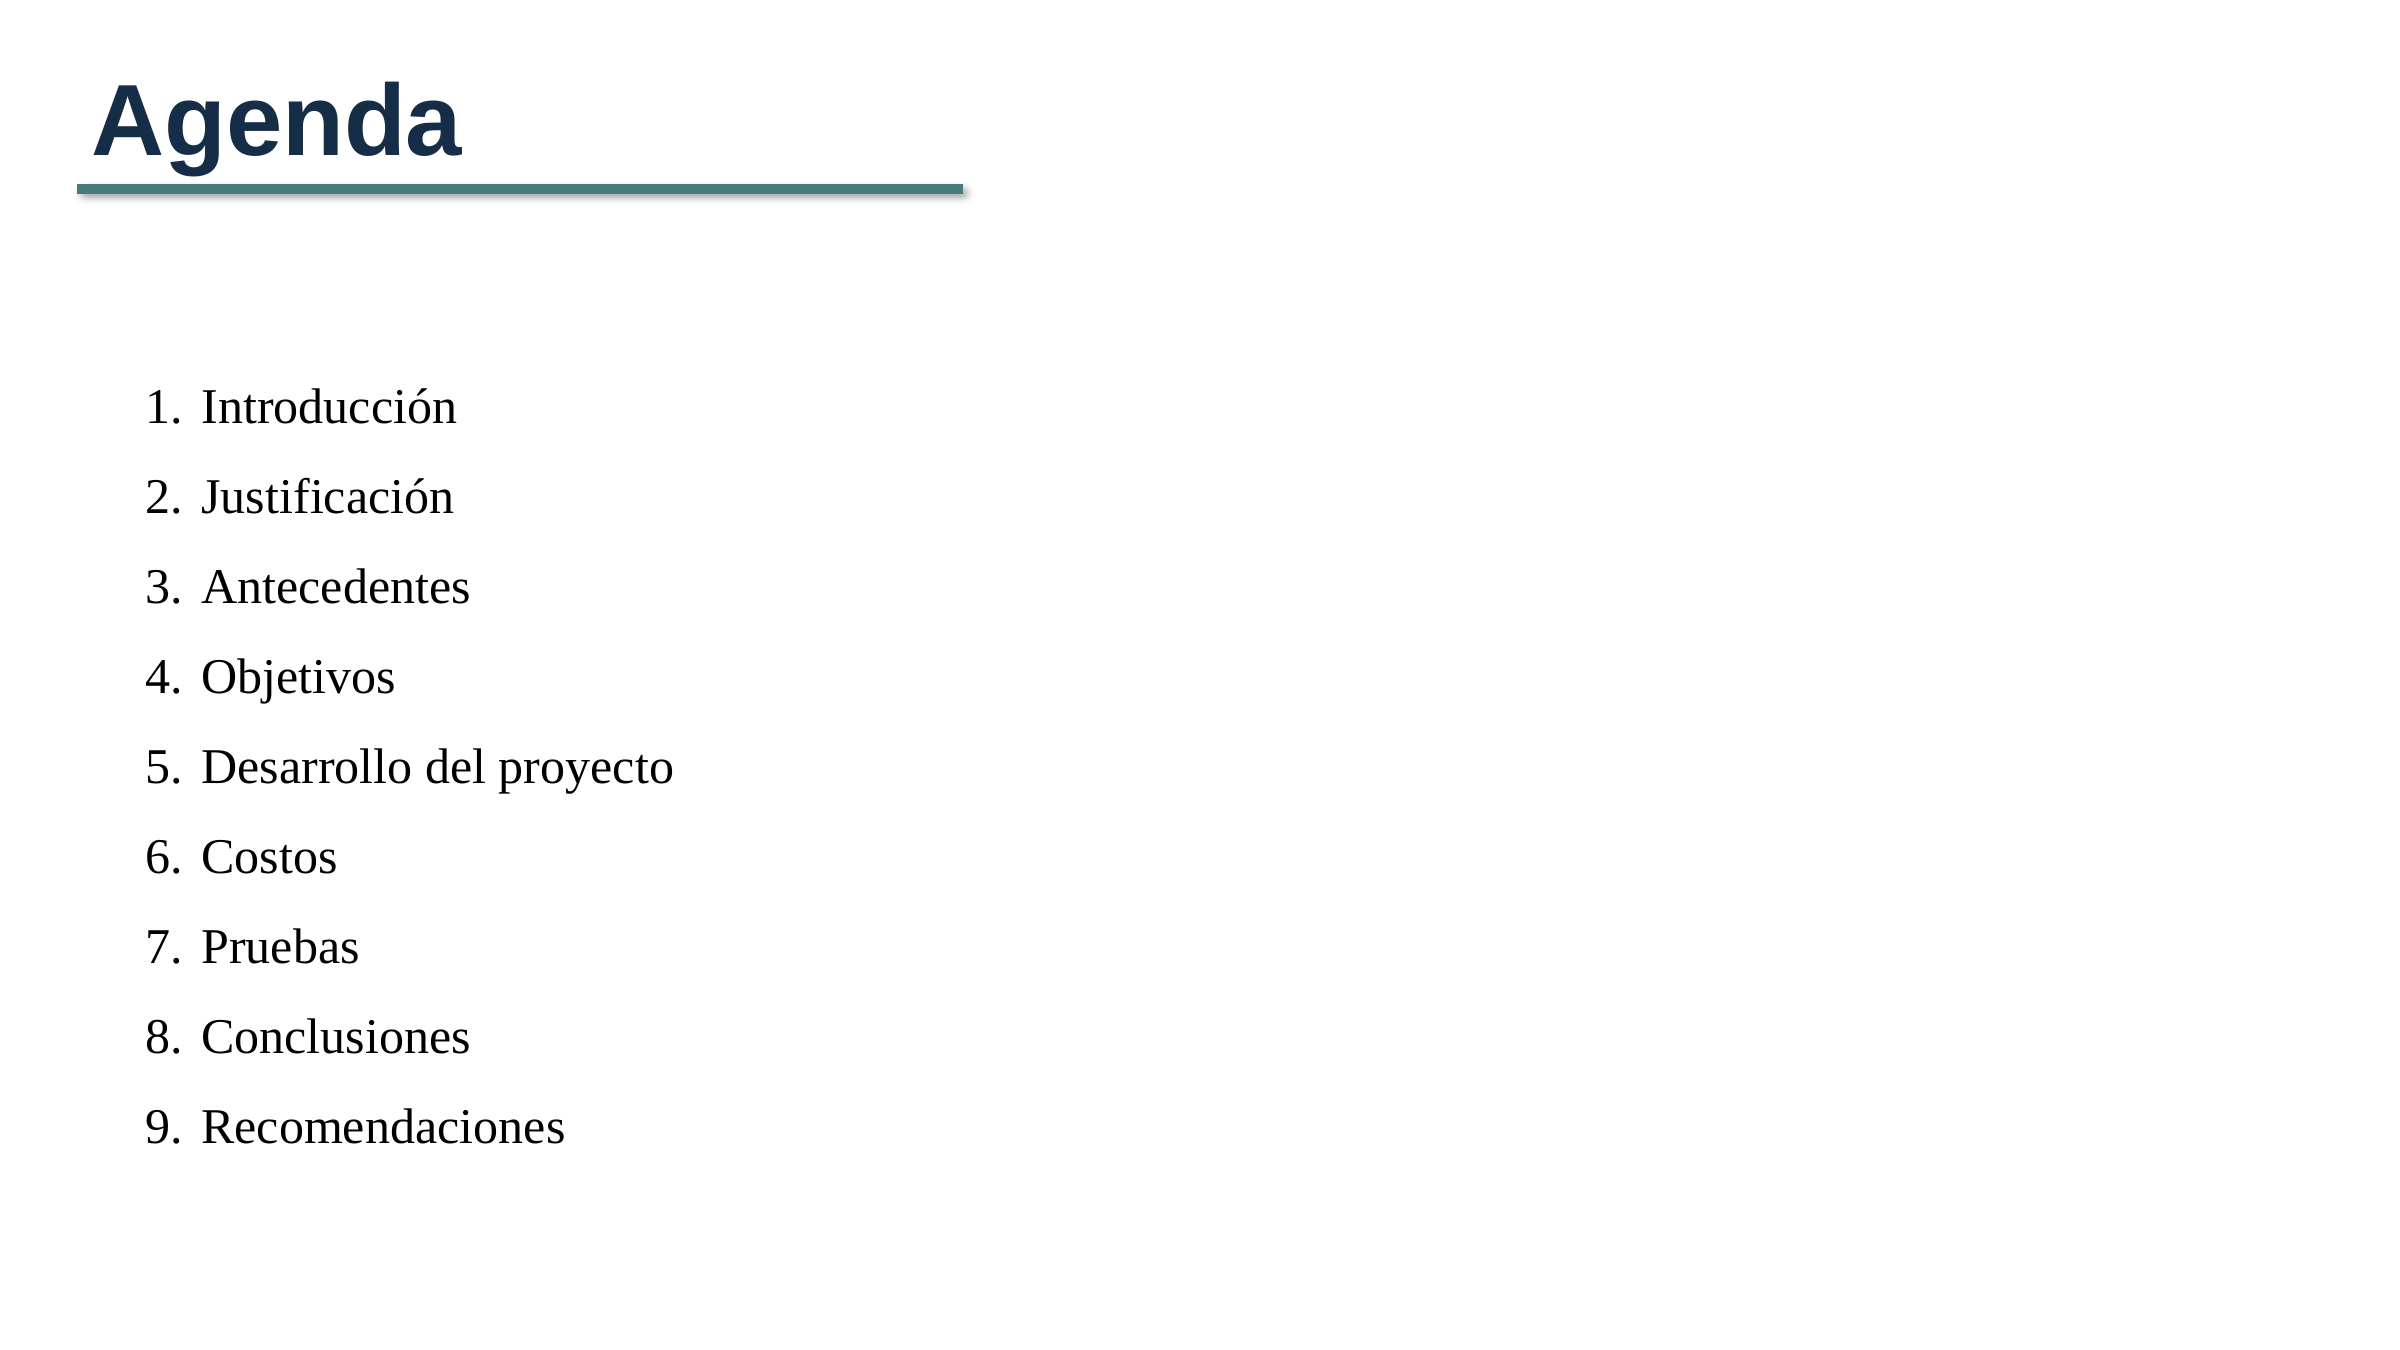

Agenda
Introducción
Justificación
Antecedentes
Objetivos
Desarrollo del proyecto
Costos
Pruebas
Conclusiones
Recomendaciones